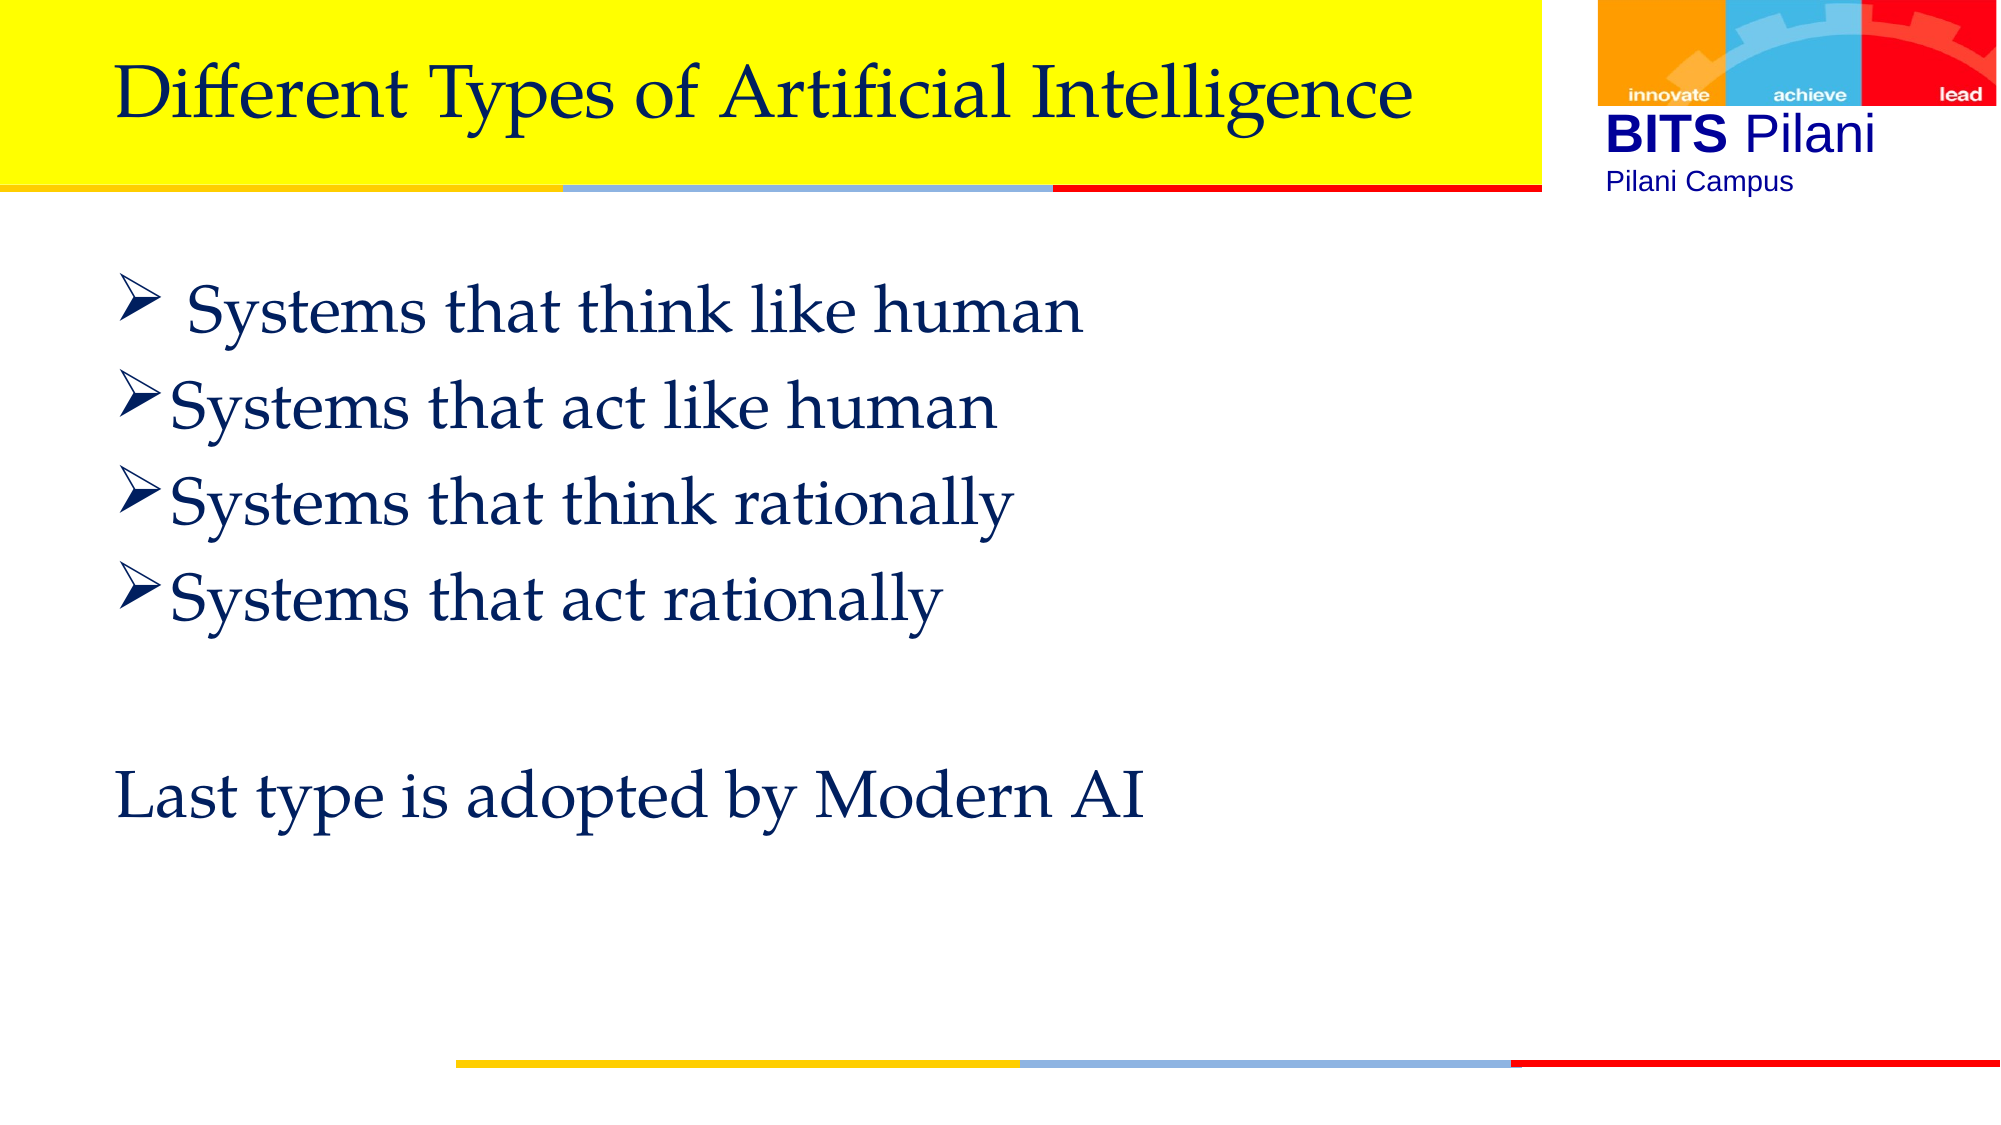

# Different Types of Artificial Intelligence
BITS Pilani
Pilani Campus

Systems that think like human
Systems that act like human
Systems that think rationally
Systems that act rationally

Last type is adopted by Modern AI